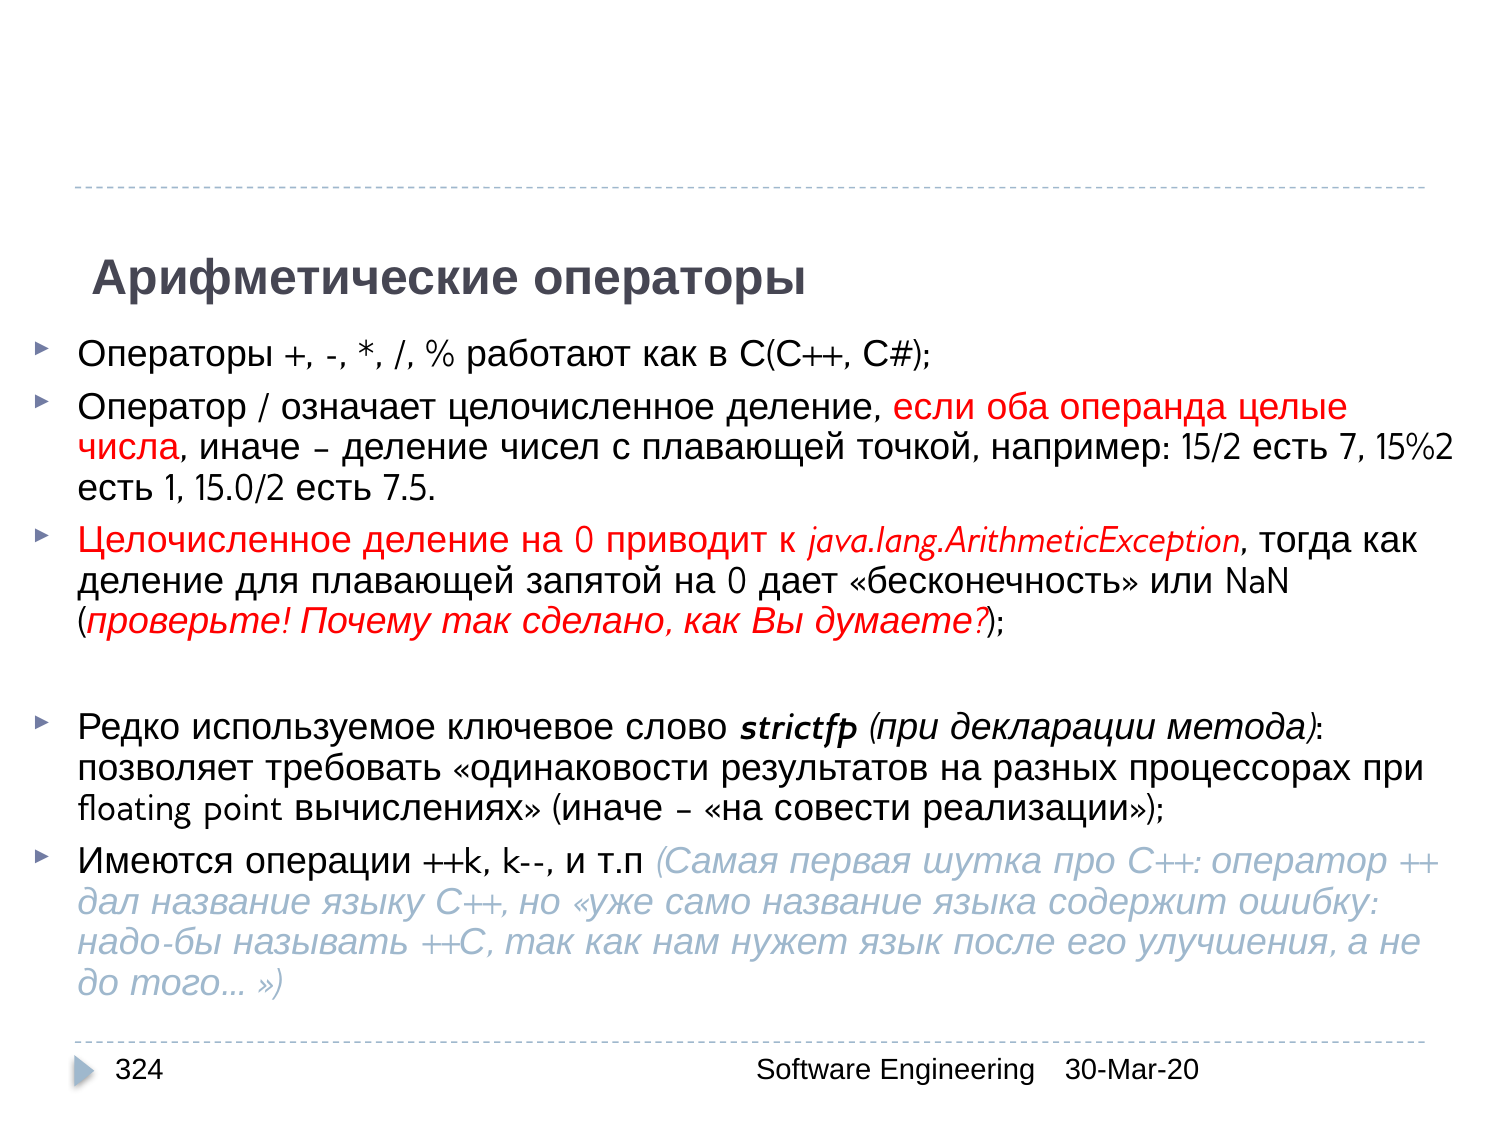

# Арифметические операторы
Операторы +, -, *, /, % работают как в С(С++, С#);
Оператор / означает целочисленное деление, если оба операнда целые числа, иначе – деление чисел с плавающей точкой, например: 15/2 есть 7, 15%2 есть 1, 15.0/2 есть 7.5.
Целочисленное деление на 0 приводит к java.lang.ArithmeticException, тогда как деление для плавающей запятой на 0 дает «бесконечность» или NaN (проверьте! Почему так сделано, как Вы думаете?);

Редко используемое ключевое слово strictfp (при декларации метода): позволяет требовать «одинаковости результатов на разных процессорах при floating point вычислениях» (иначе – «на совести реализации»);
Имеются операции ++k, k--, и т.п (Самая первая шутка про С++: оператор ++ дал название языку С++, но «уже само название языка содержит ошибку: надо-бы называть ++С, так как нам нужет язык после его улучшения, а не до того... »)

324
Software Engineering
30-Mar-20